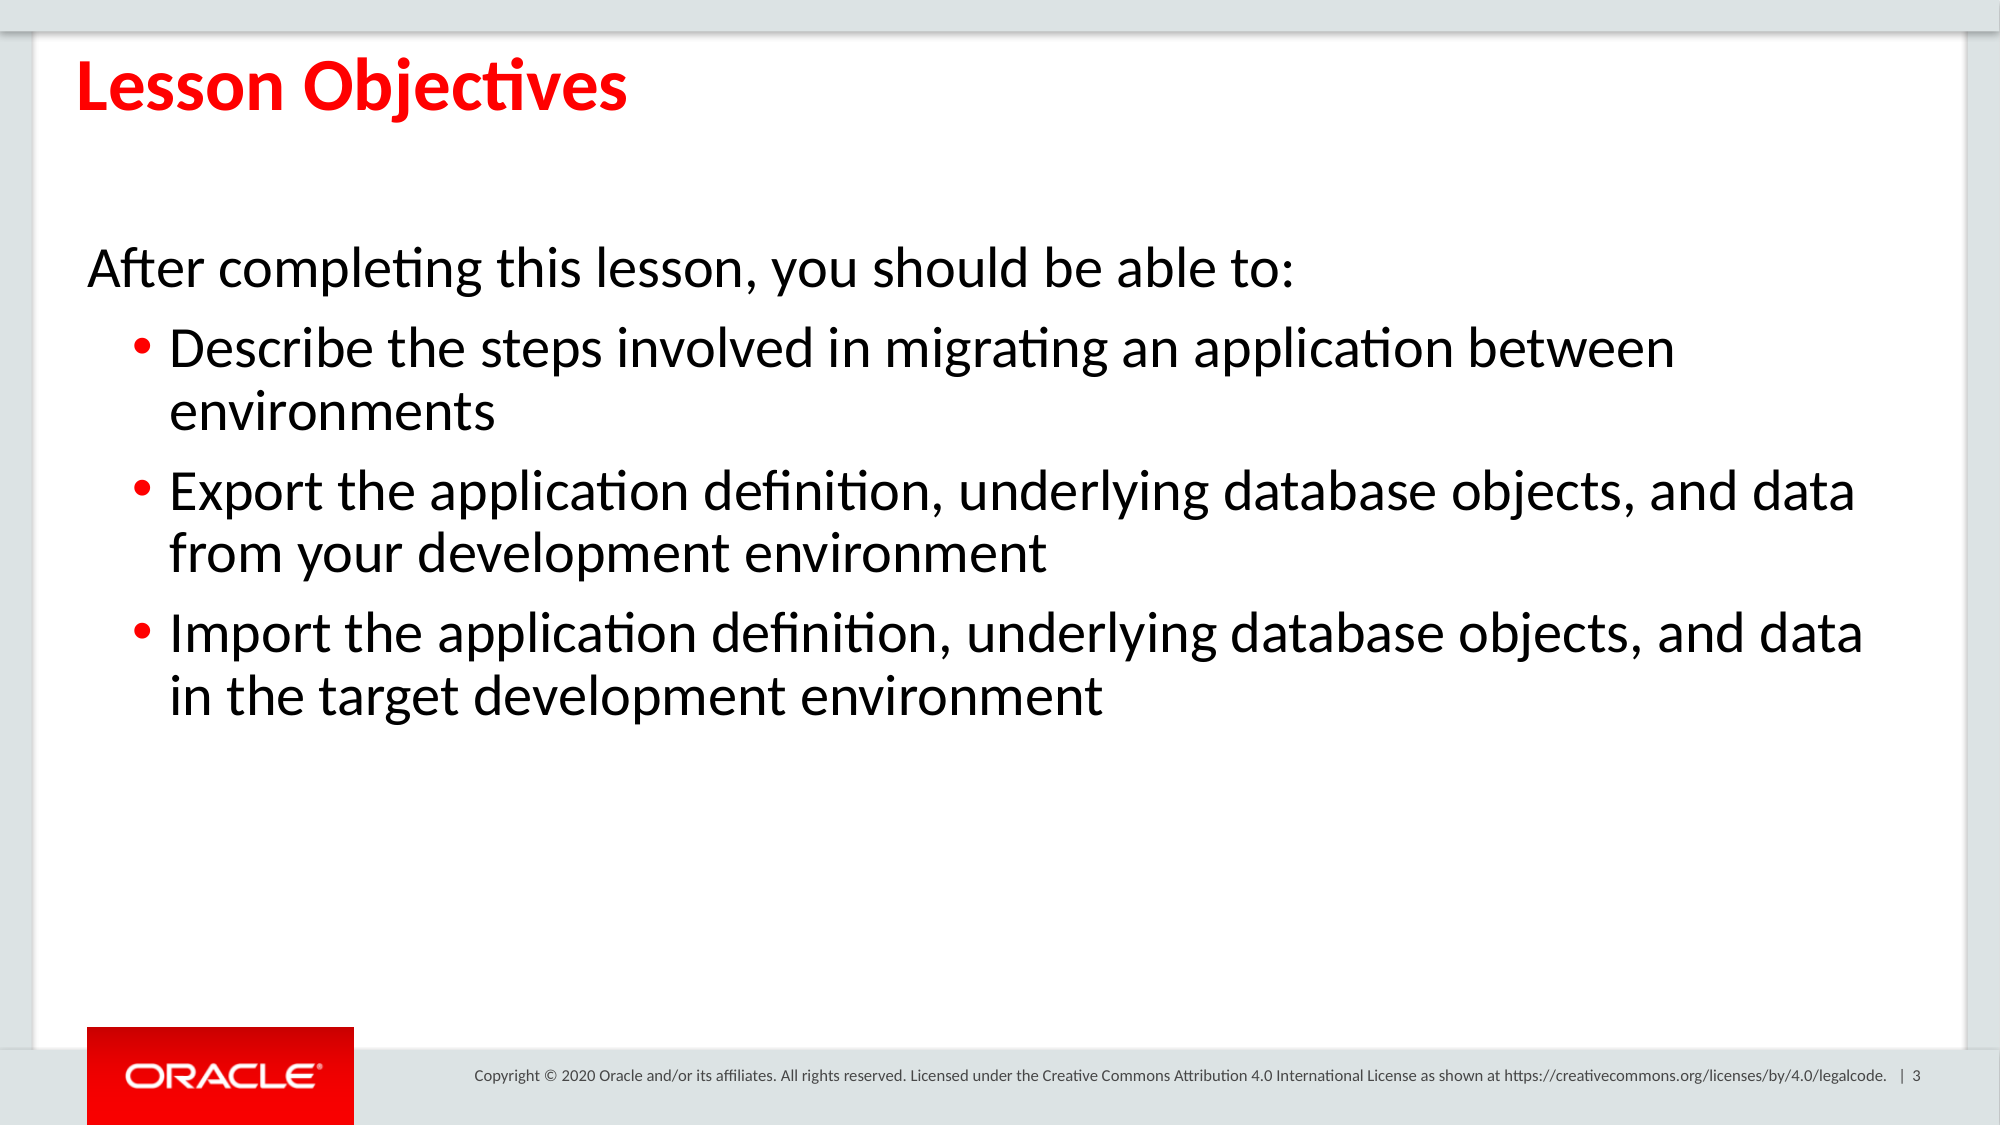

Lesson Objectives
After completing this lesson, you should be able to:
Describe the steps involved in migrating an application between environments
Export the application definition, underlying database objects, and data from your development environment
Import the application definition, underlying database objects, and data in the target development environment